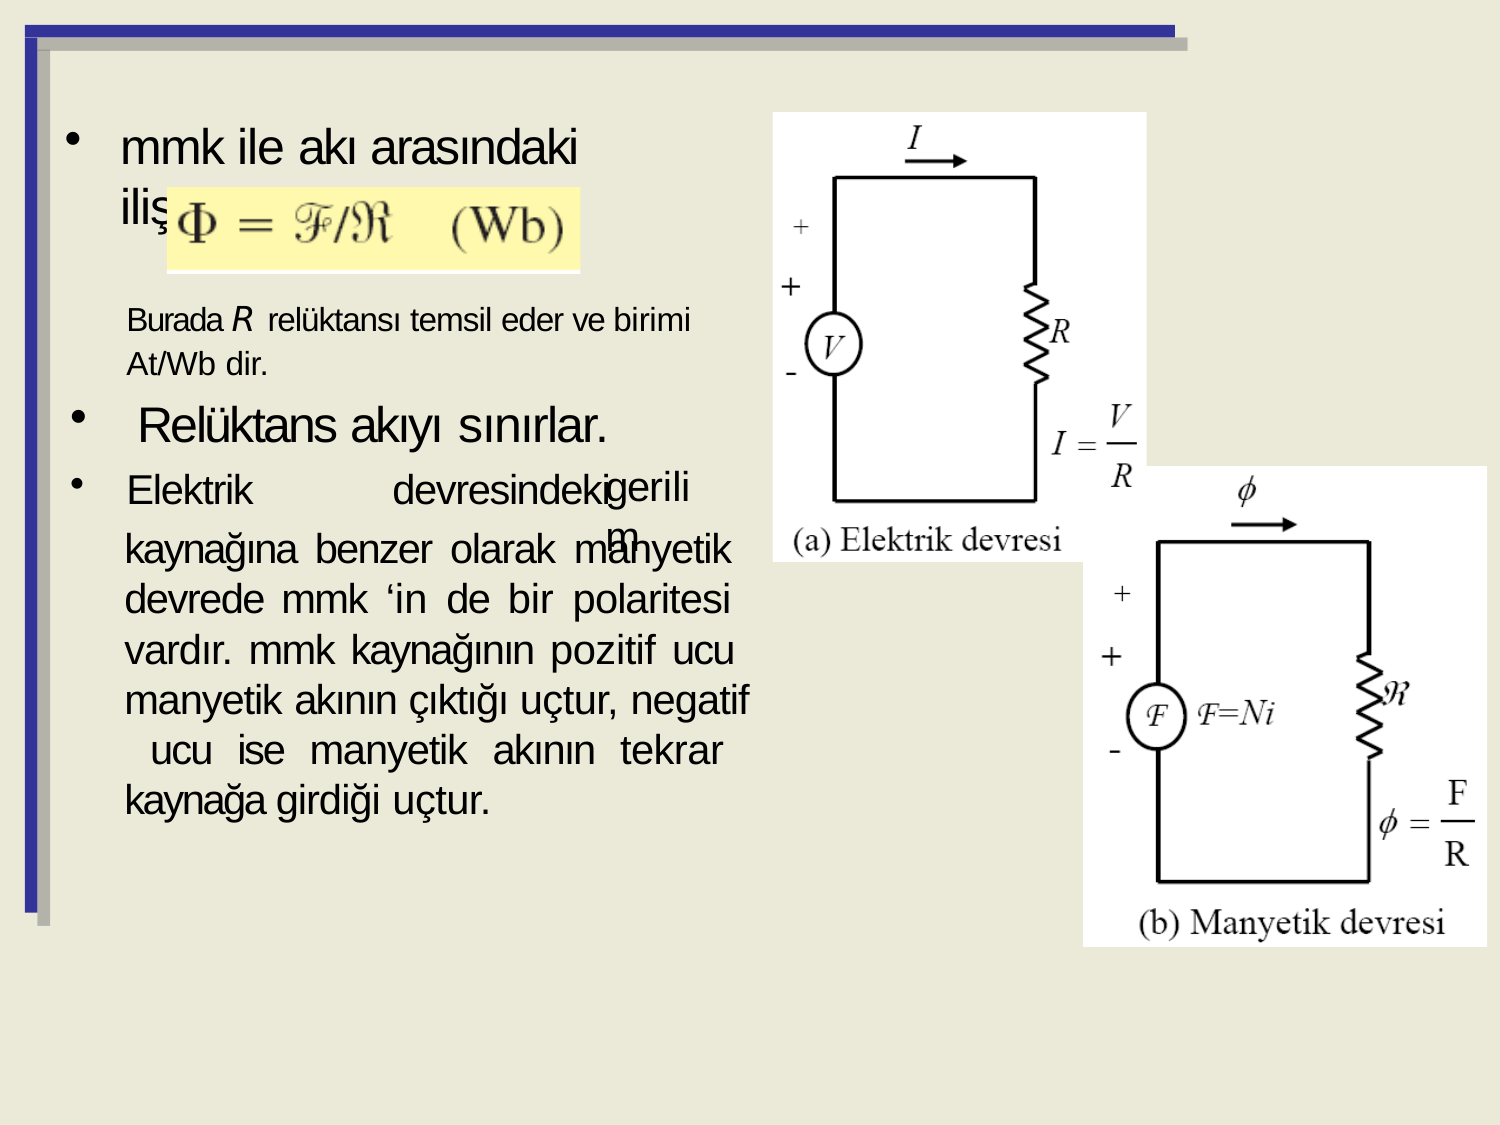

mmk ile akı arasındaki ilişki:

Burada R relüktansı temsil eder ve birimi  At/Wb dir.
Relüktans akıyı sınırlar.
Elektrik	devresindeki
gerilim
kaynağına benzer olarak manyetik  devrede mmk ‘in de bir polaritesi  vardır. mmk kaynağının pozitif ucu  manyetik akının çıktığı uçtur, negatif  ucu ise manyetik akının tekrar  kaynağa girdiği uçtur.